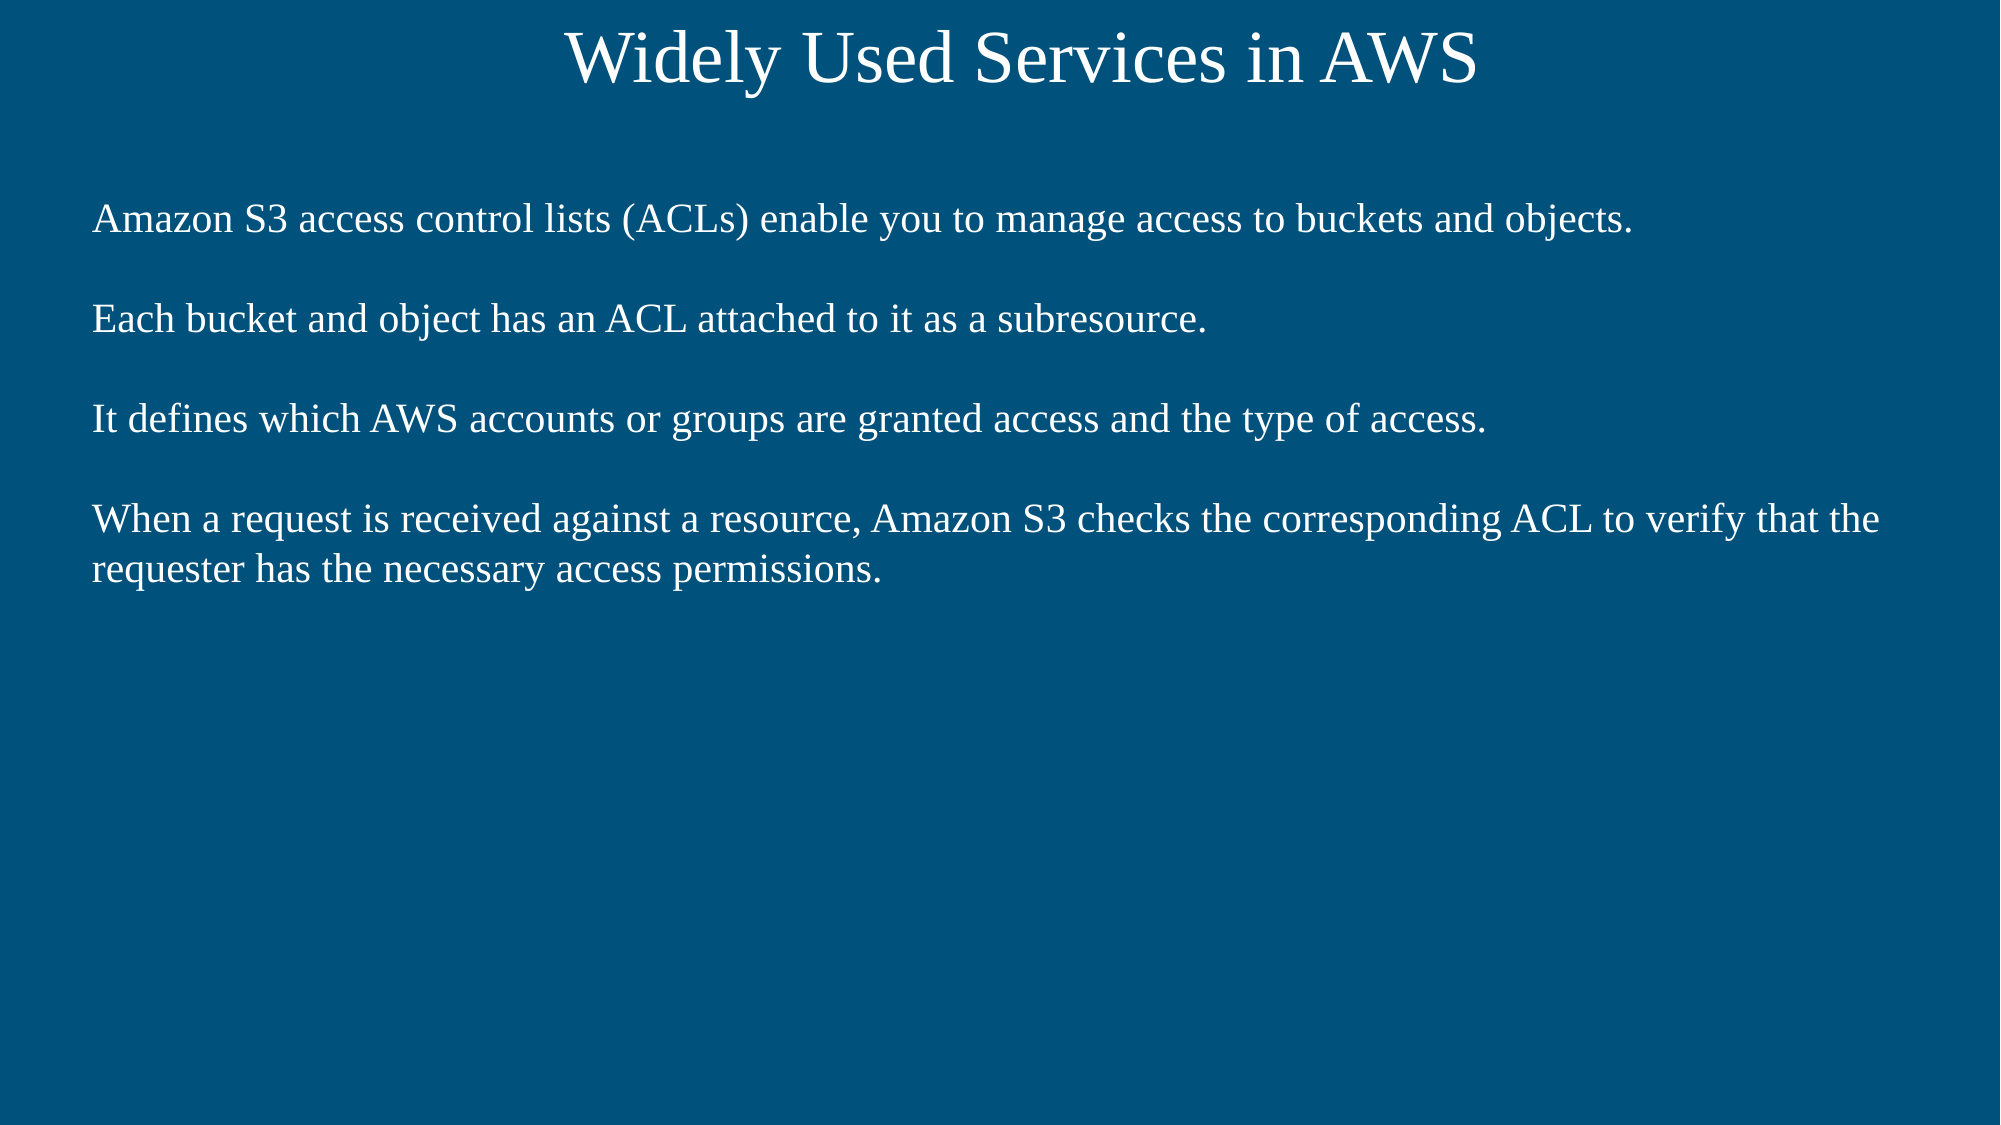

Widely Used Services in AWS
Amazon S3 access control lists (ACLs) enable you to manage access to buckets and objects.

Each bucket and object has an ACL attached to it as a subresource.

It defines which AWS accounts or groups are granted access and the type of access.

When a request is received against a resource, Amazon S3 checks the corresponding ACL to verify that the requester has the necessary access permissions.